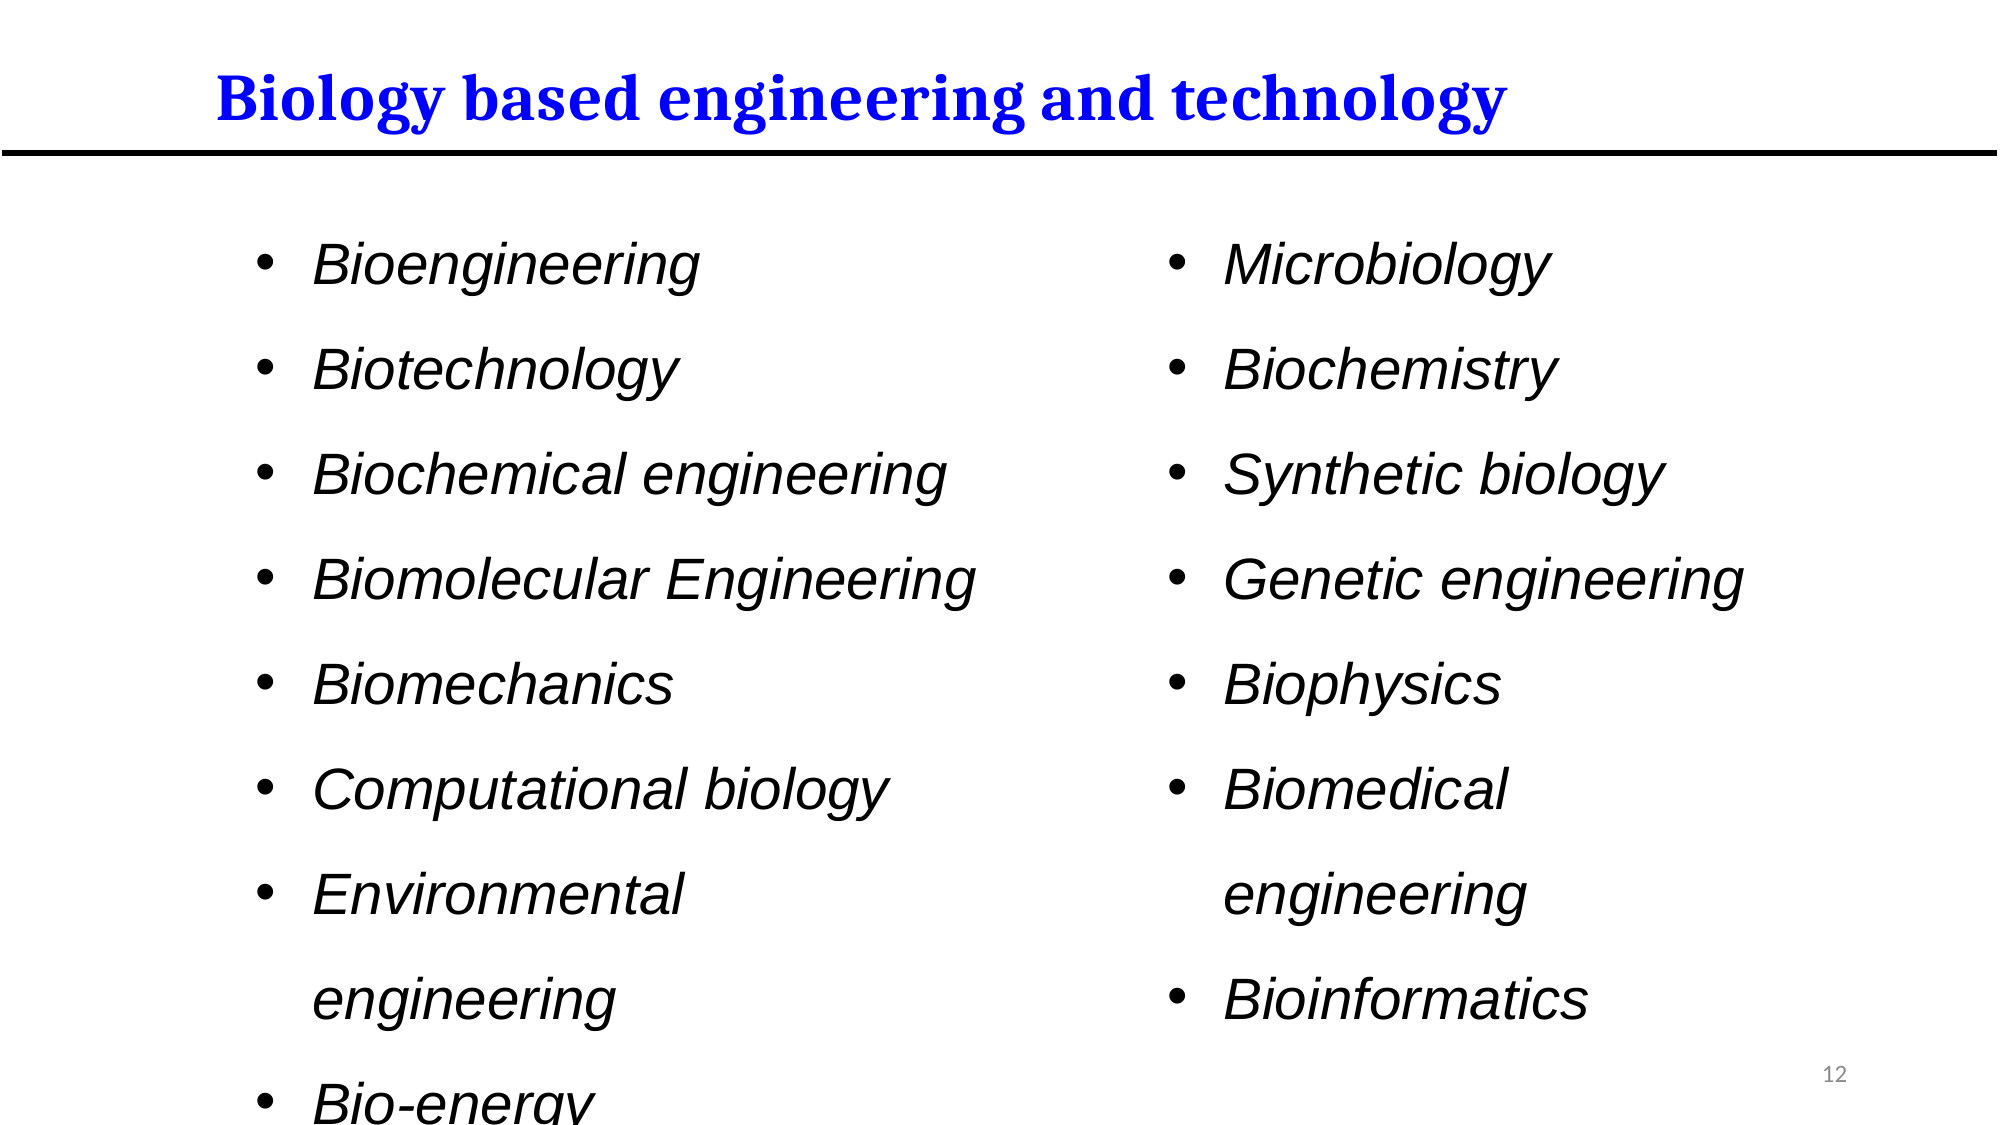

Biology based engineering and technology
Bioengineering
Biotechnology
Biochemical engineering
Biomolecular Engineering
Biomechanics
Computational biology
Environmental engineering
Bio-energy
Microbiology
Biochemistry
Synthetic biology
Genetic engineering
Biophysics
Biomedical engineering
Bioinformatics
12